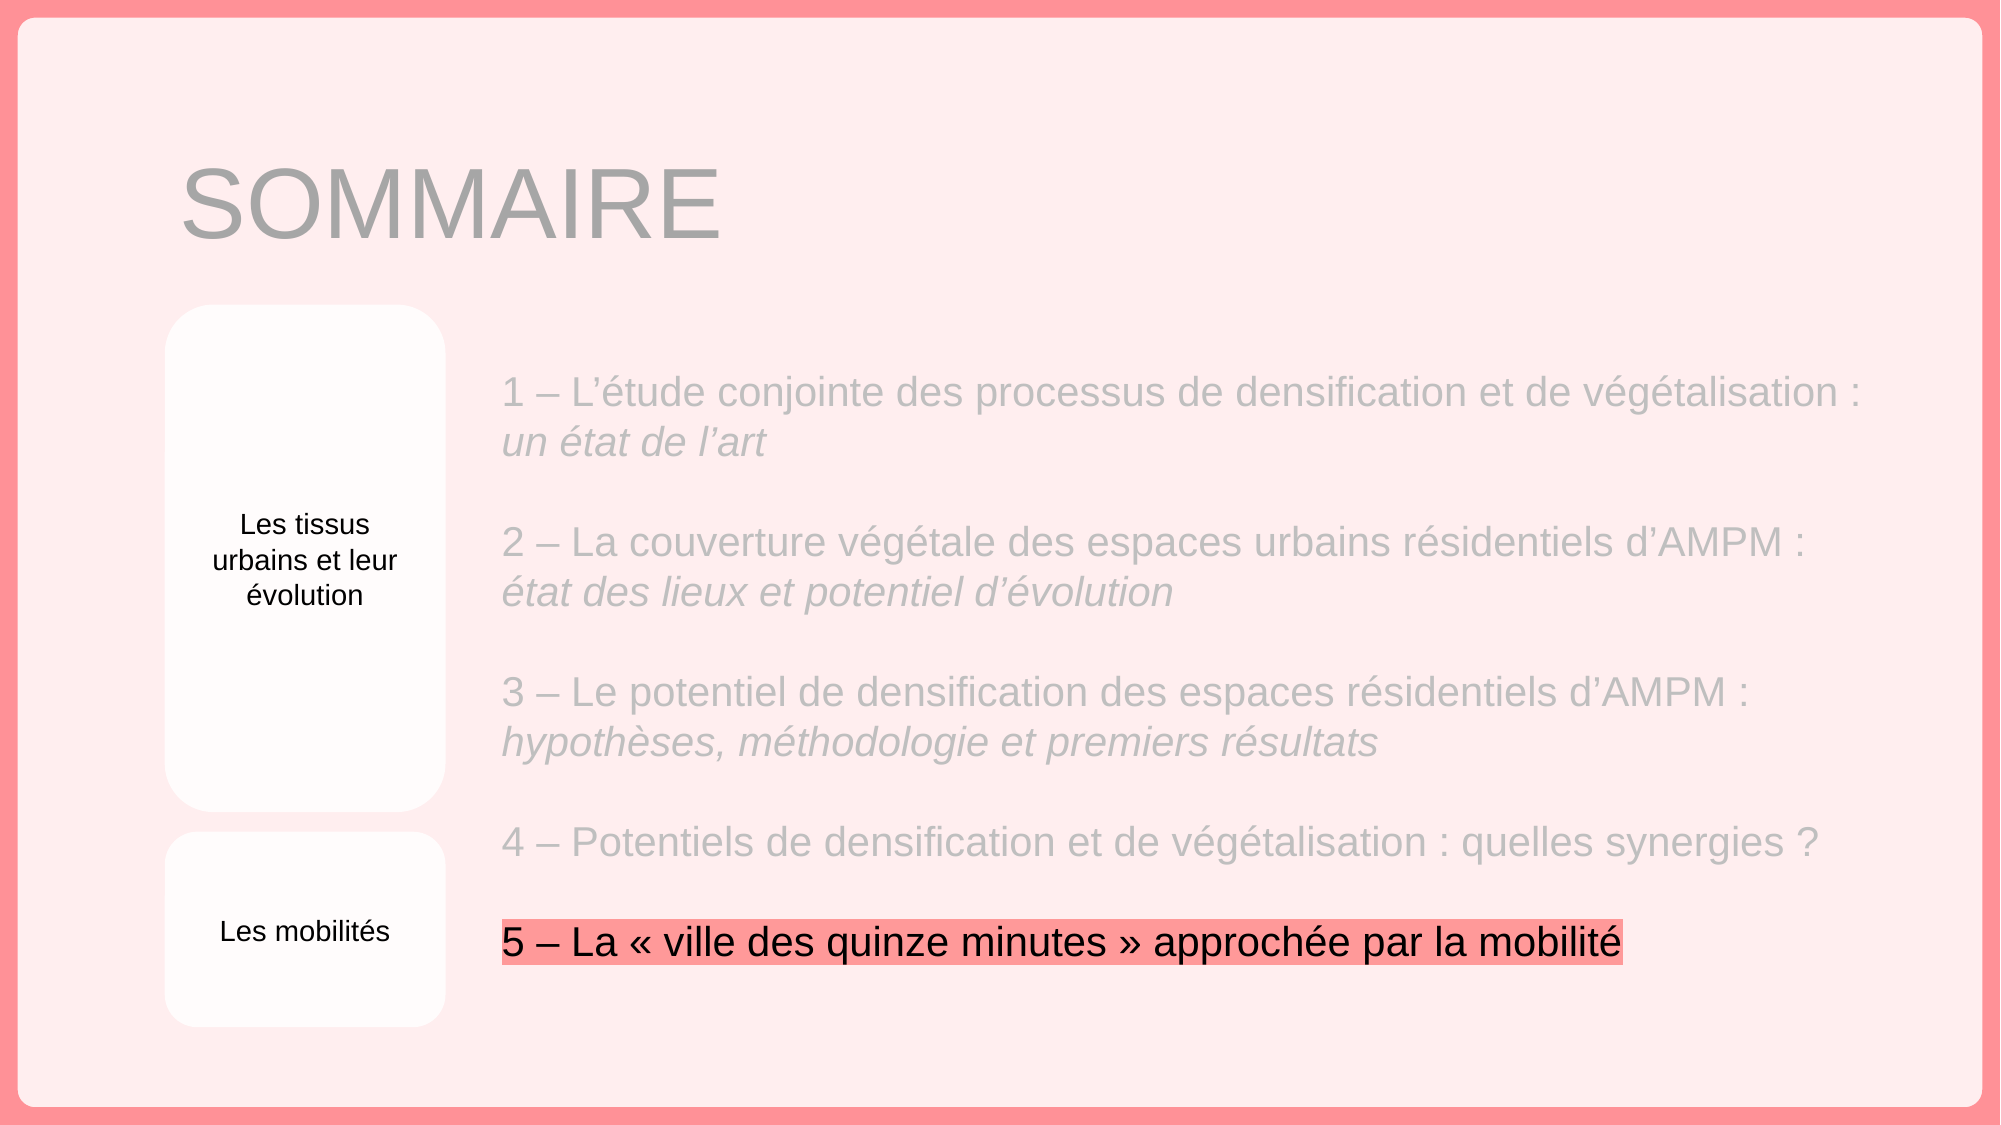

SOMMAIRE

1 – L’étude conjointe des processus de densification et de végétalisation :
un état de l’art

2 – La couverture végétale des espaces urbains résidentiels d’AMPM :
état des lieux et potentiel d’évolution

3 – Le potentiel de densification des espaces résidentiels d’AMPM :
hypothèses, méthodologie et premiers résultats

4 – Potentiels de densification et de végétalisation : quelles synergies ?

5 – La « ville des quinze minutes » approchée par la mobilité
Les tissus urbains et leur évolution
Les mobilités